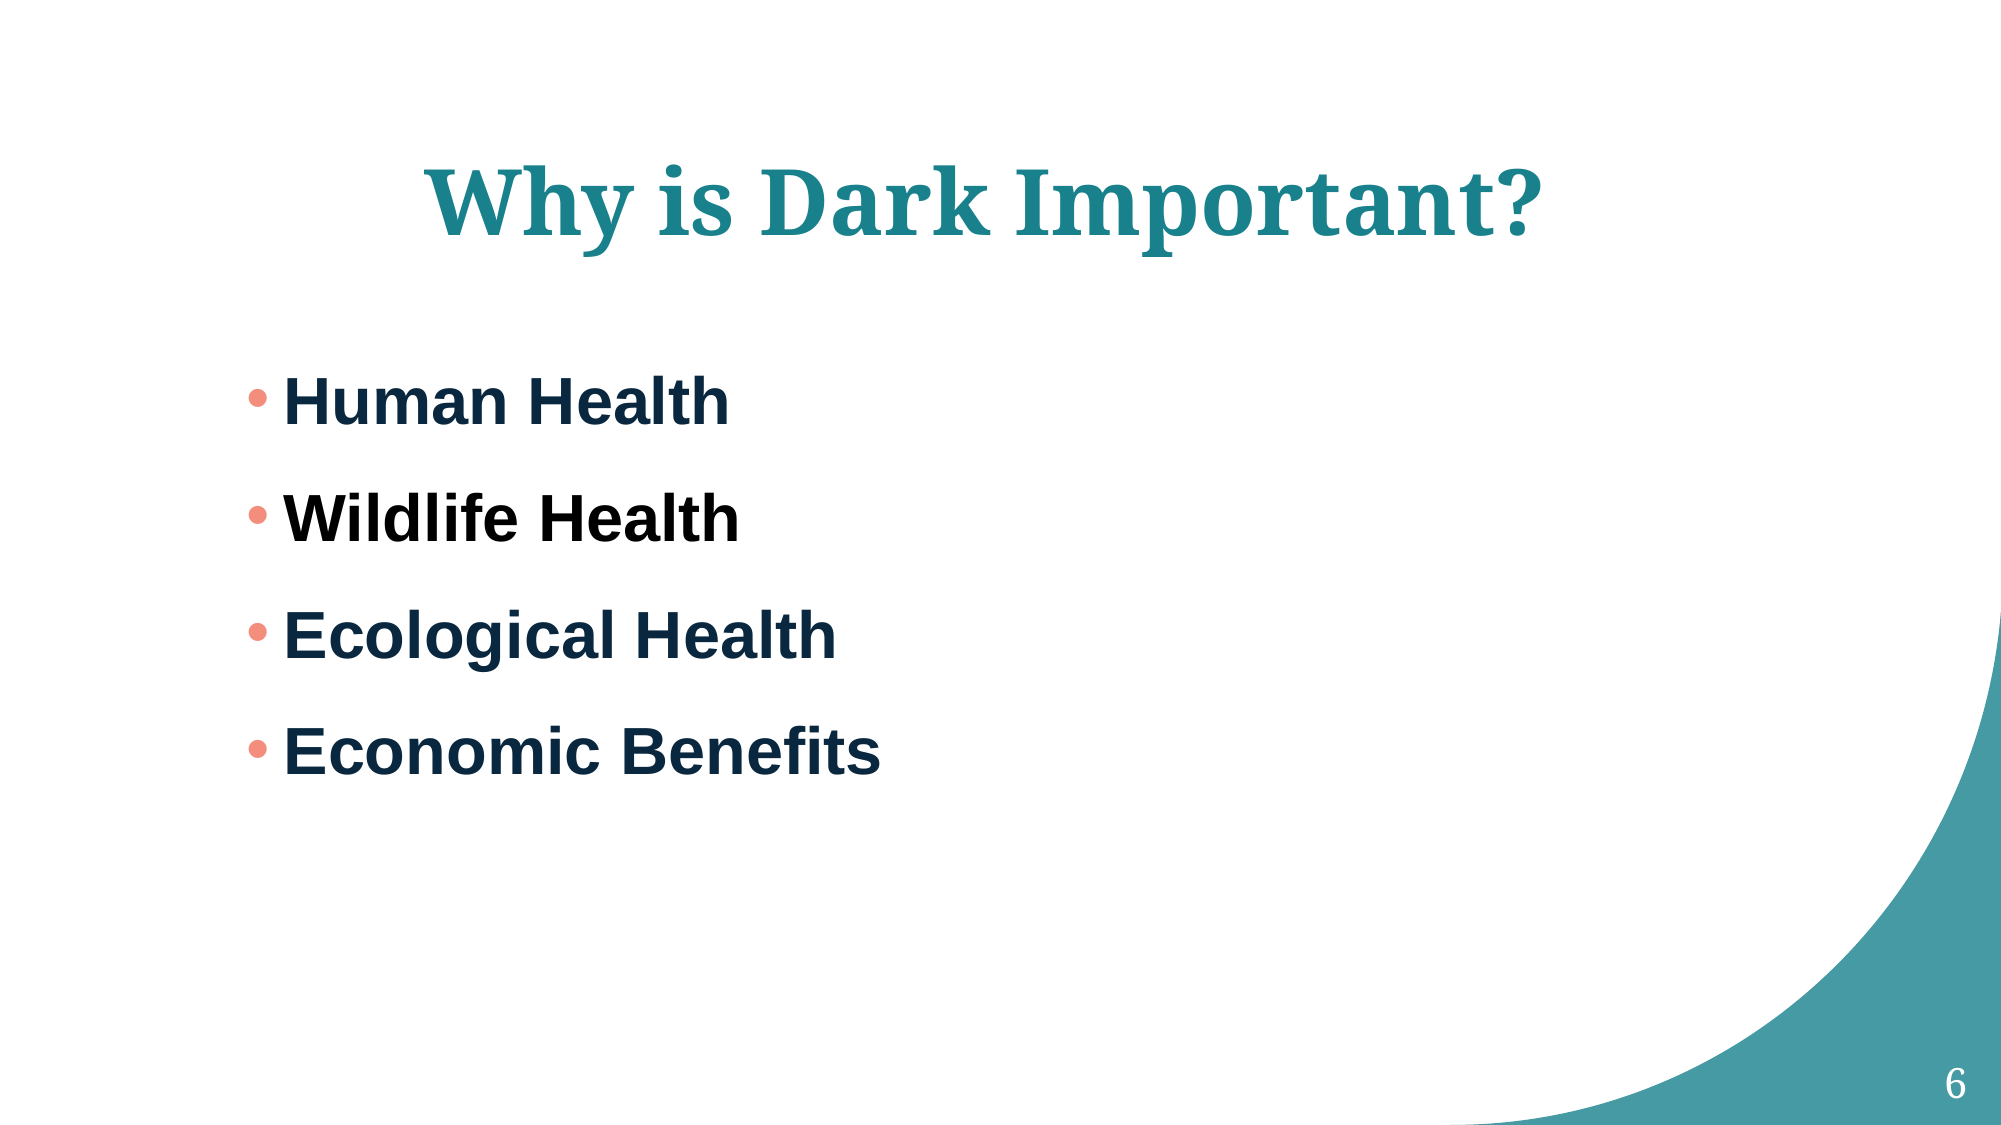

# Why is Dark Important?
Human Health
Wildlife Health
Ecological Health
Economic Benefits
6